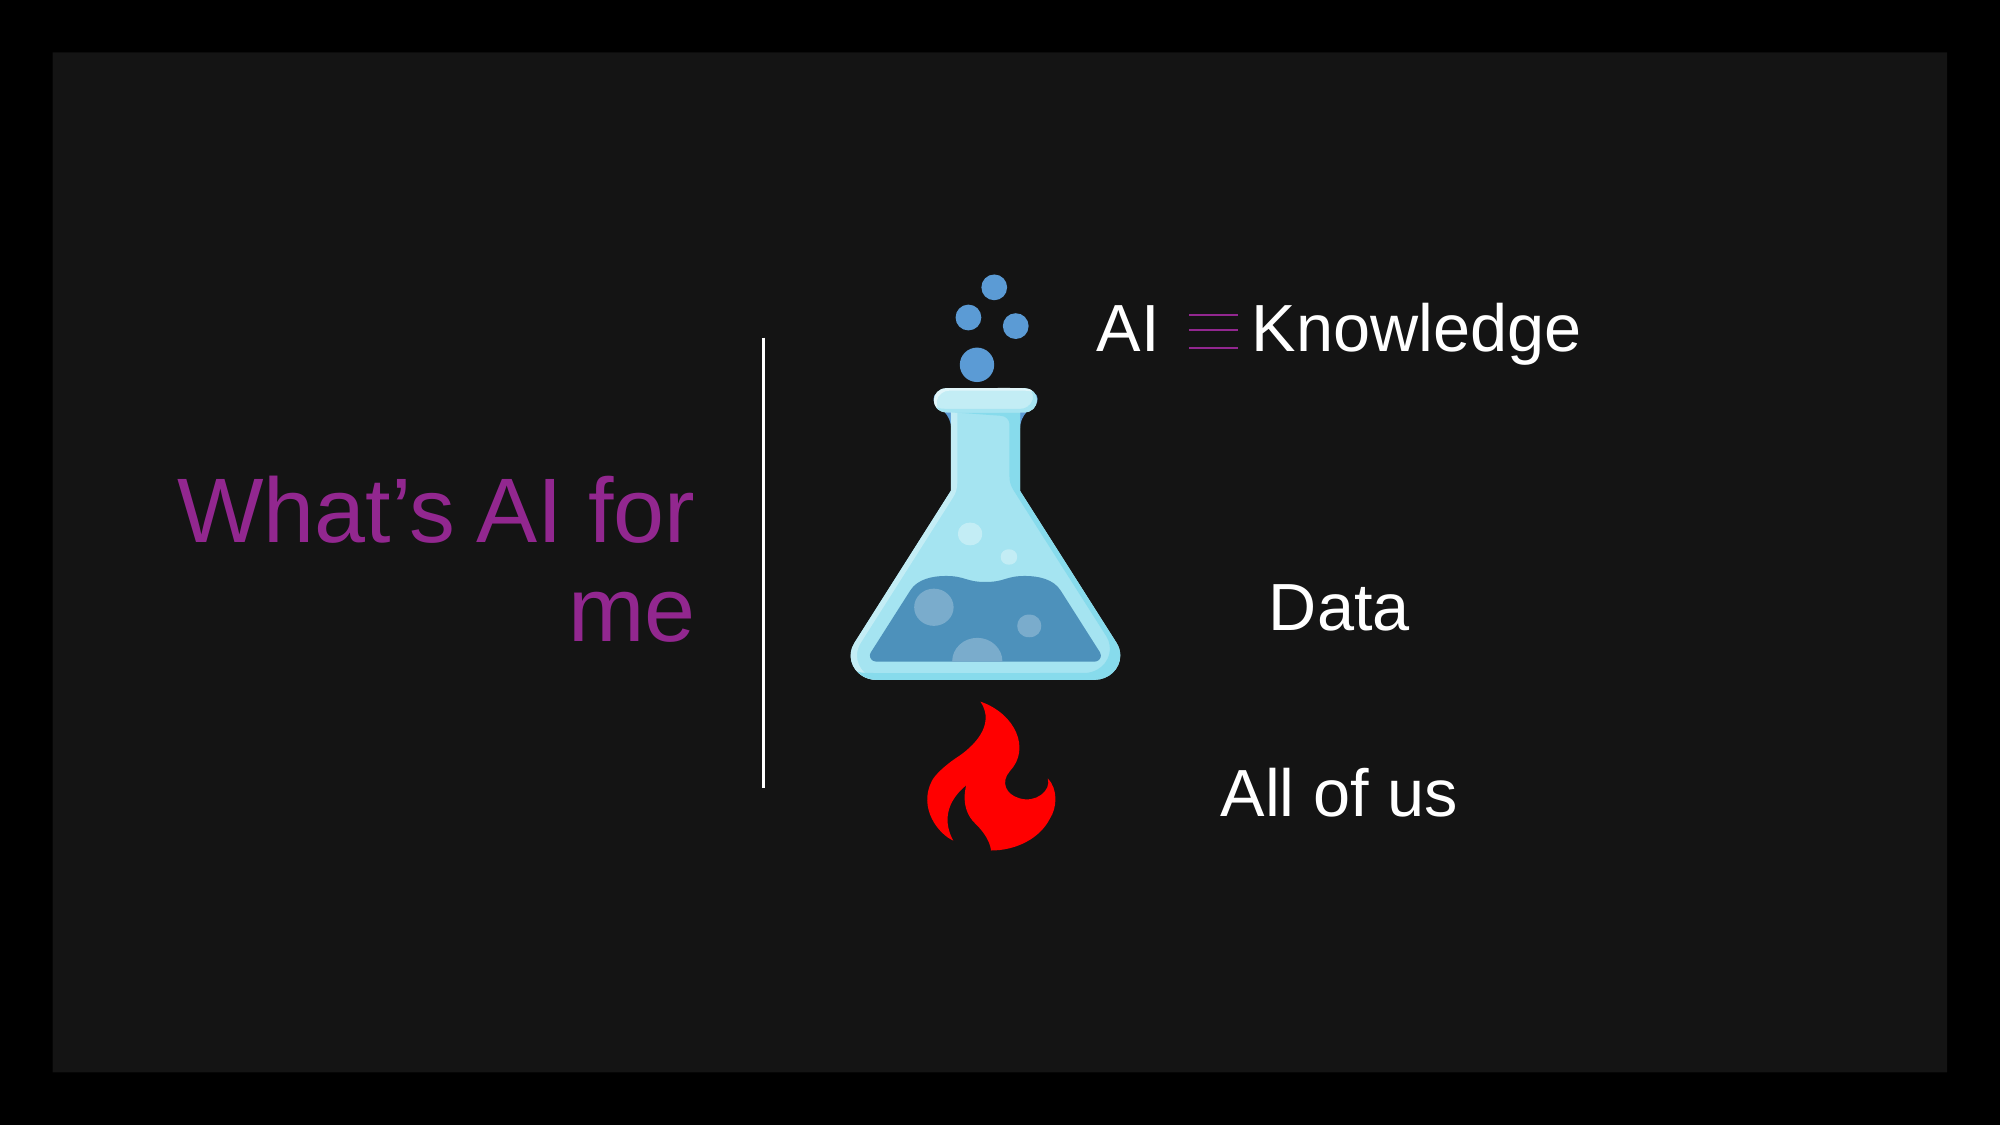

# What’s AI for me
AI     Knowledge

Data

All of us